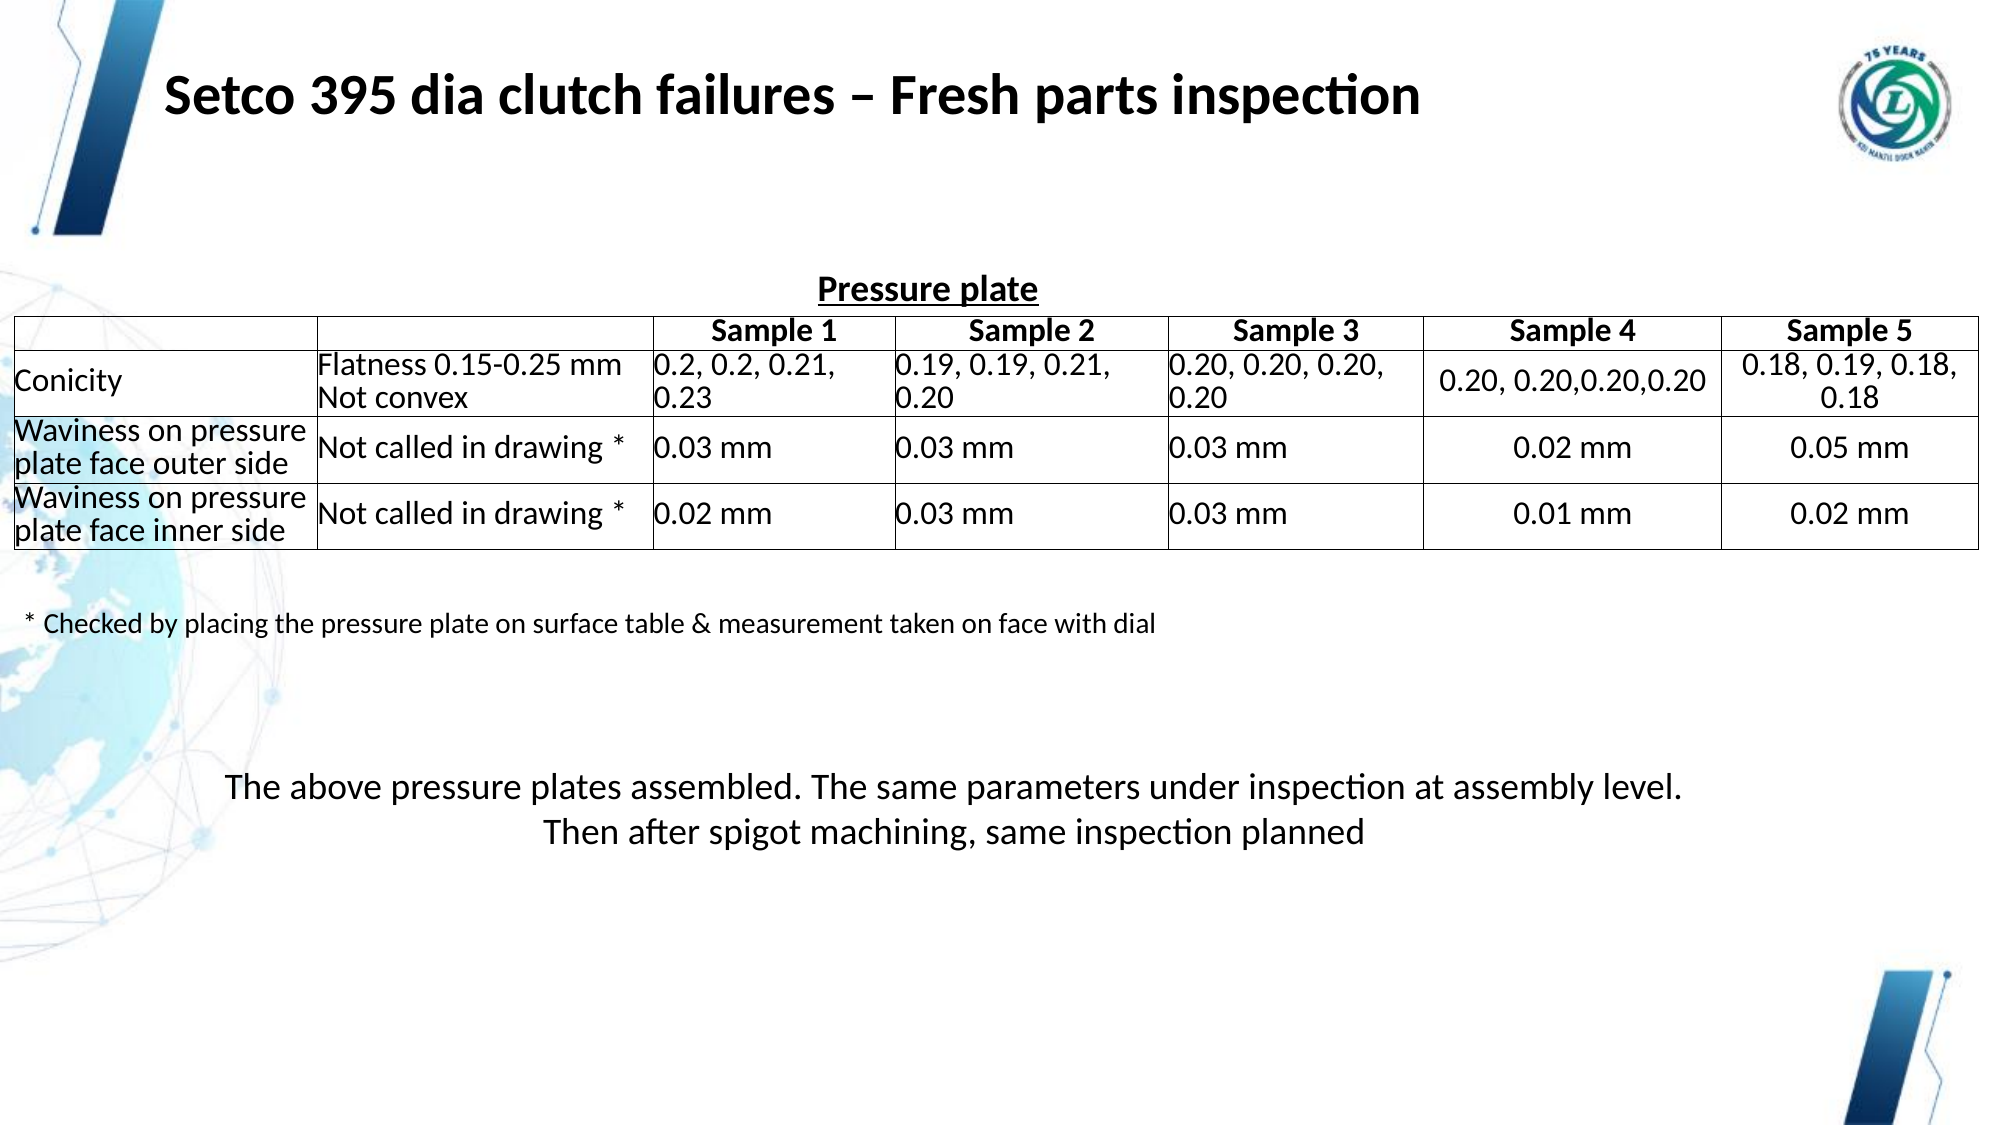

Setco 395 dia clutch failures – Fresh parts inspection
Pressure plate
|  |  | Sample 1 | Sample 2 | Sample 3 | Sample 4 | Sample 5 |
| --- | --- | --- | --- | --- | --- | --- |
| Conicity | Flatness 0.15-0.25 mm Not convex | 0.2, 0.2, 0.21, 0.23 | 0.19, 0.19, 0.21, 0.20 | 0.20, 0.20, 0.20, 0.20 | 0.20, 0.20,0.20,0.20 | 0.18, 0.19, 0.18, 0.18 |
| Waviness on pressure plate face outer side | Not called in drawing \* | 0.03 mm | 0.03 mm | 0.03 mm | 0.02 mm | 0.05 mm |
| Waviness on pressure plate face inner side | Not called in drawing \* | 0.02 mm | 0.03 mm | 0.03 mm | 0.01 mm | 0.02 mm |
* Checked by placing the pressure plate on surface table & measurement taken on face with dial
The above pressure plates assembled. The same parameters under inspection at assembly level.
Then after spigot machining, same inspection planned